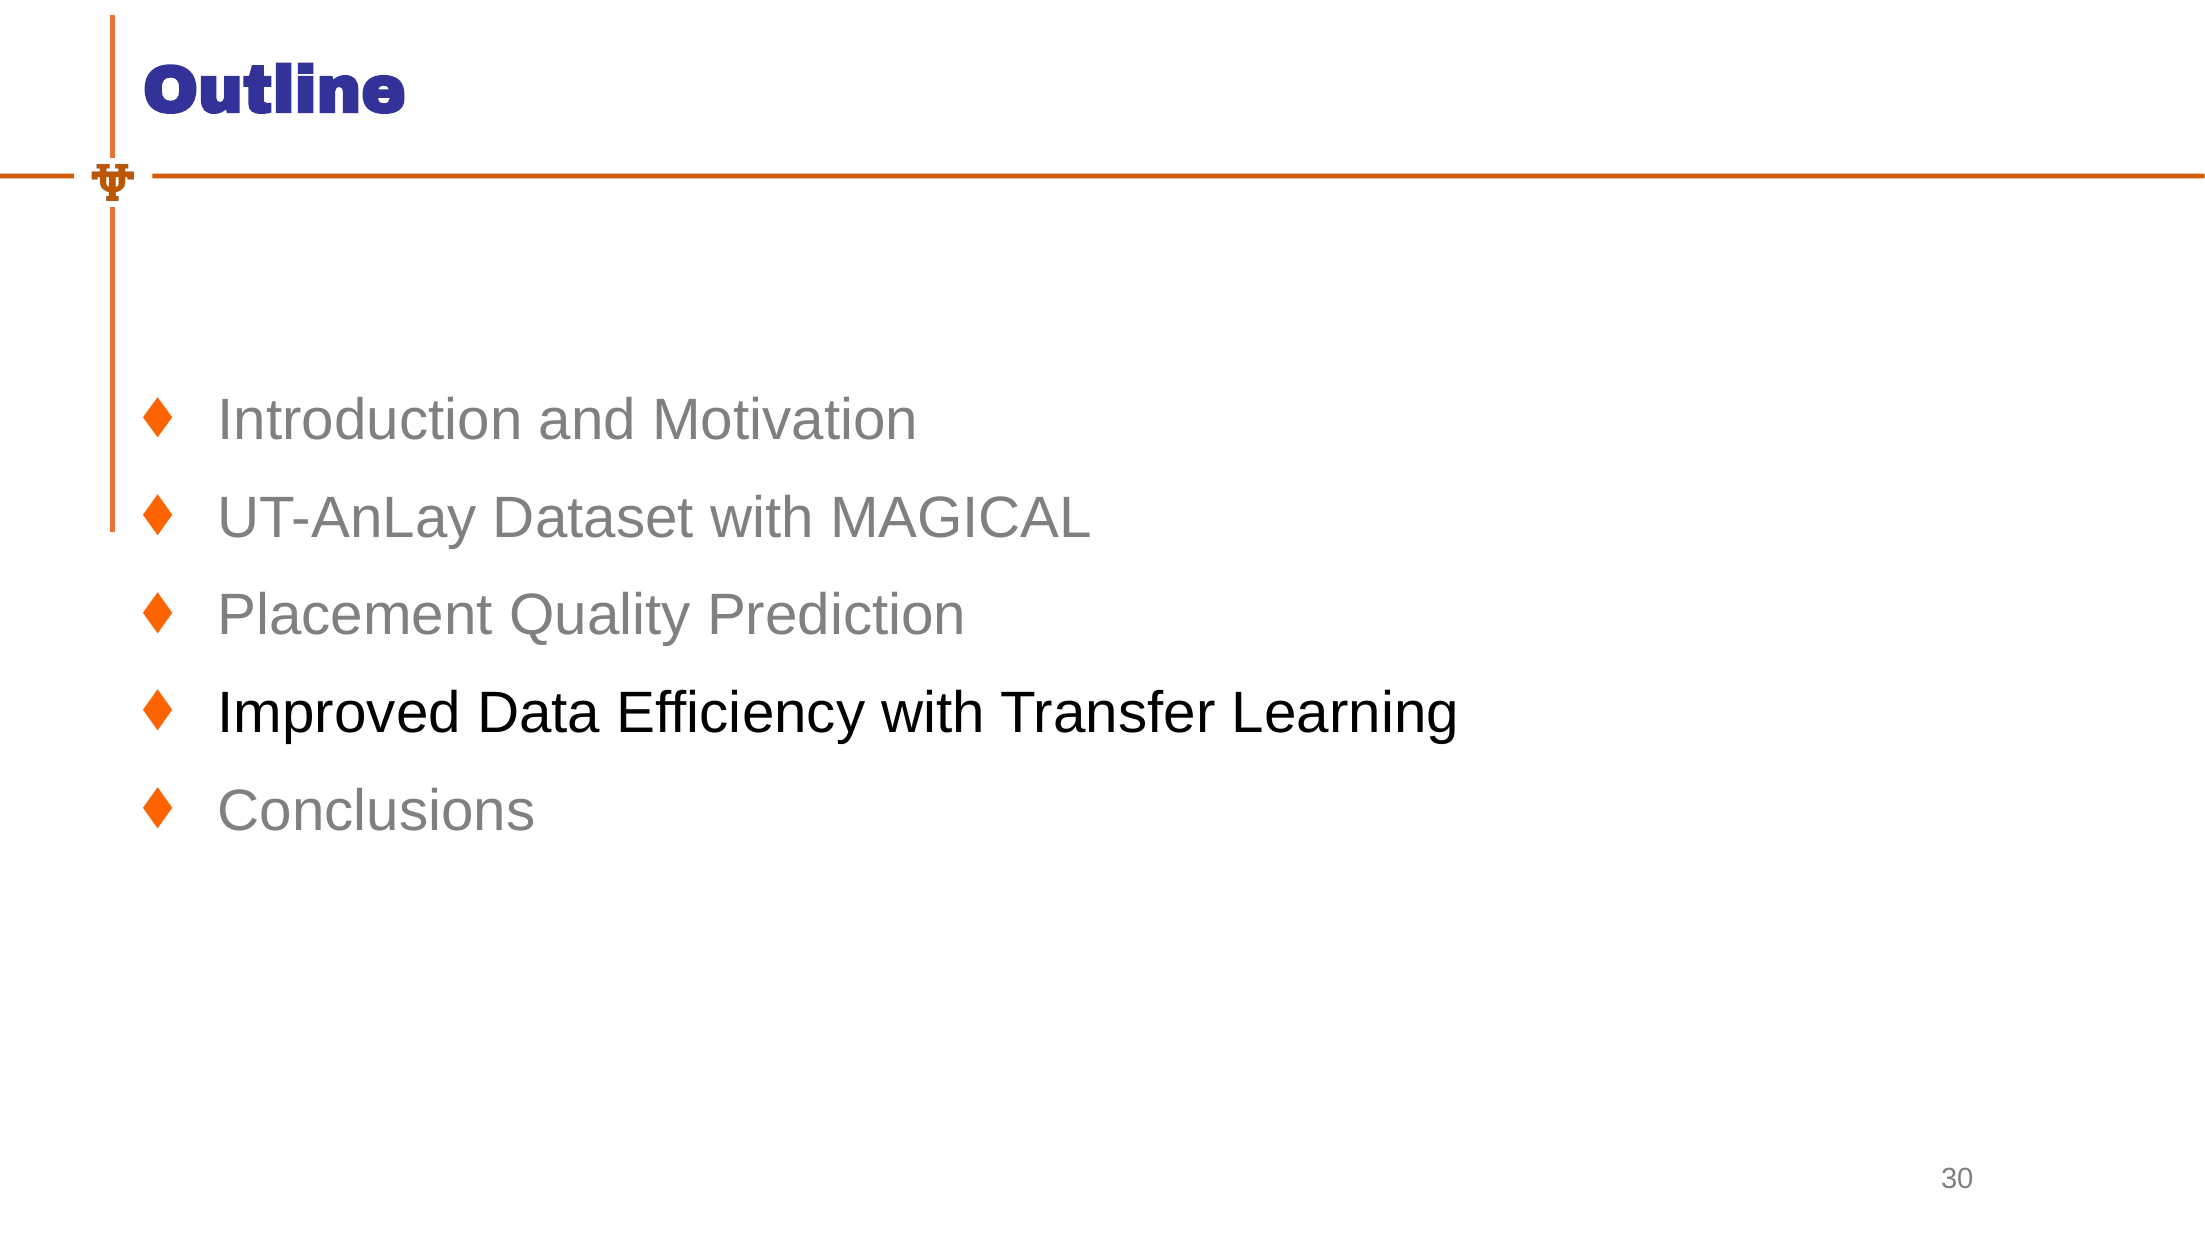

Outline
Introduction and Motivation
UT-AnLay Dataset with MAGICAL
Placement Quality Prediction
Improved Data Efficiency with Transfer Learning
Conclusions

30